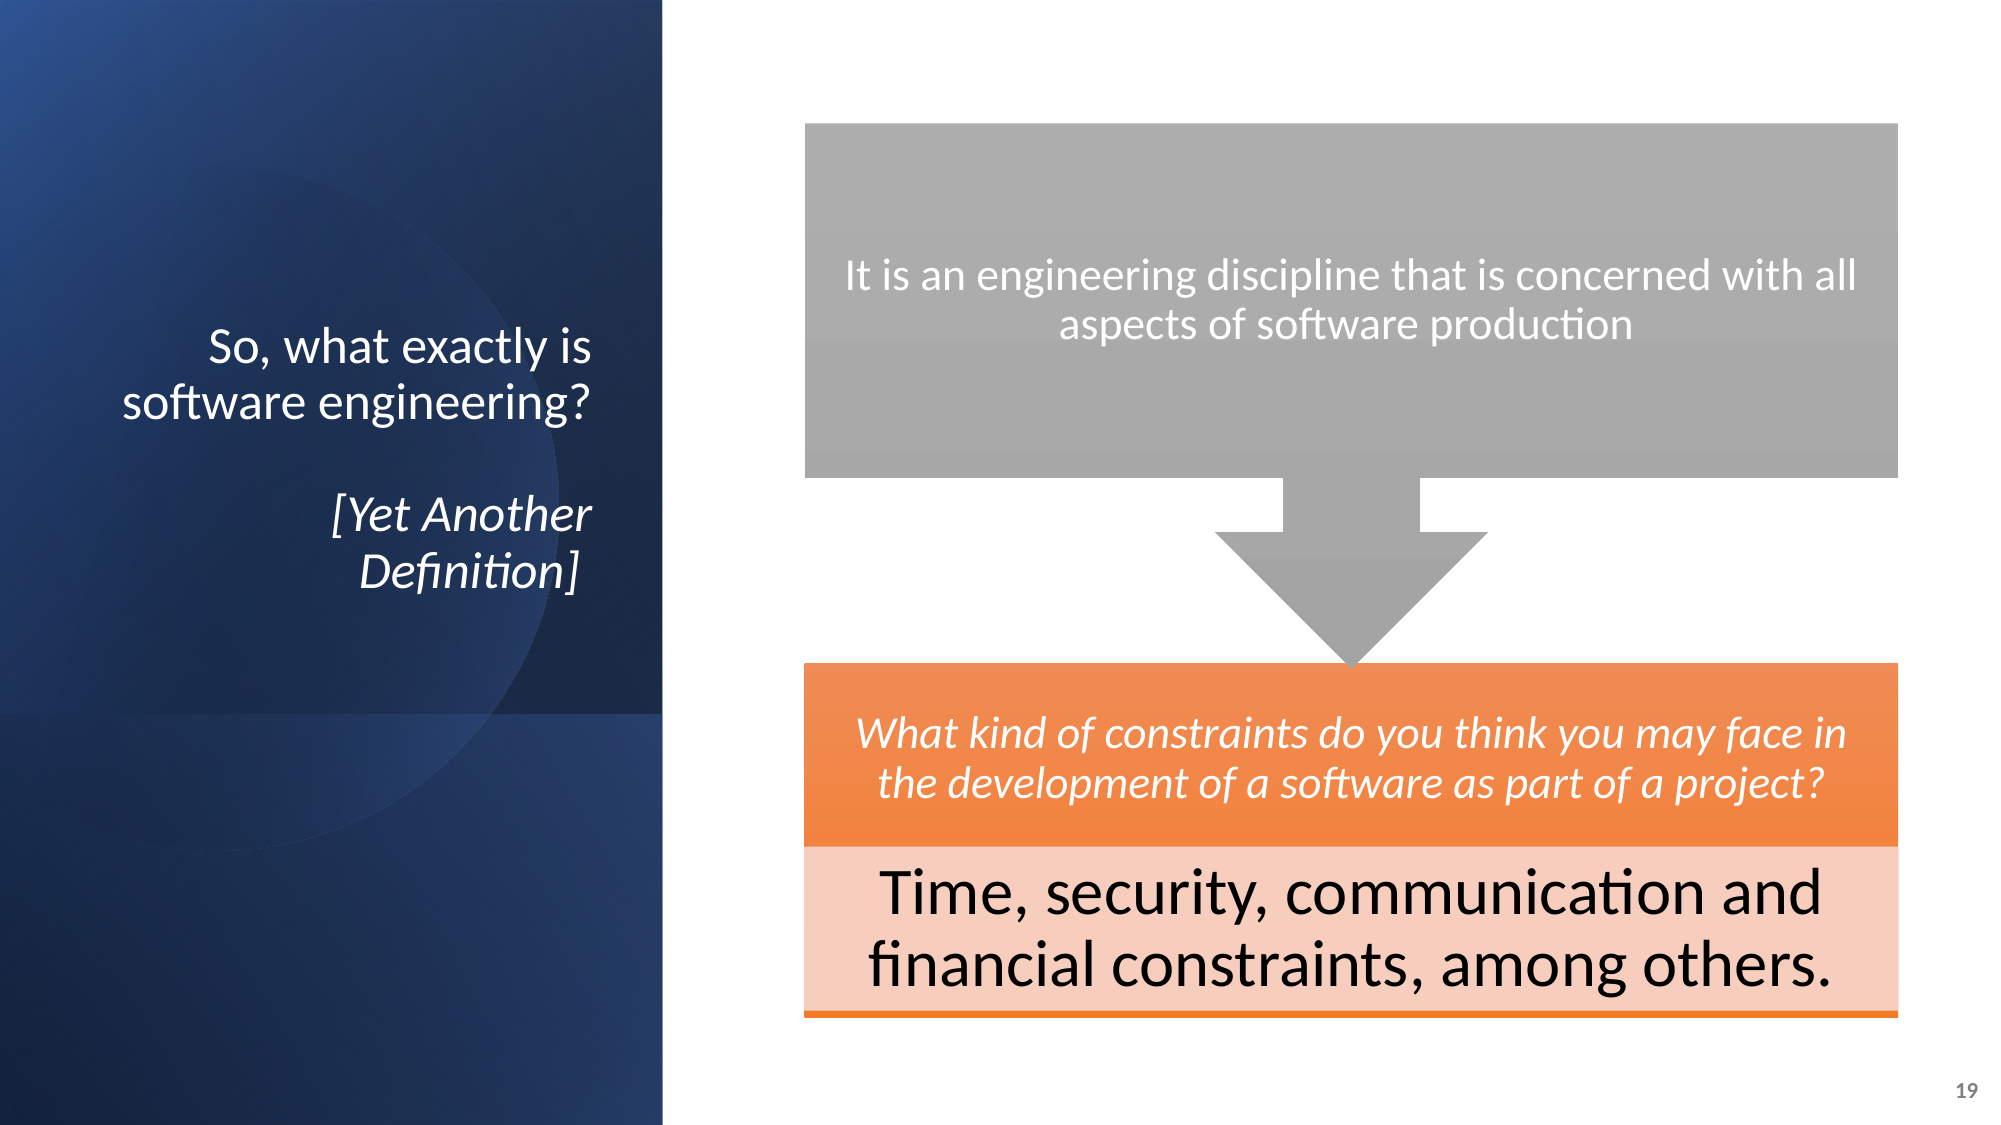

What kind of constraints do you think you may face in the development of a software as part of a project?
Time, security, communication and financial constraints, among others.
It is an engineering discipline that is concerned with all aspects of software production

# So, what exactly is software engineering? [Yet Another Definition]

19